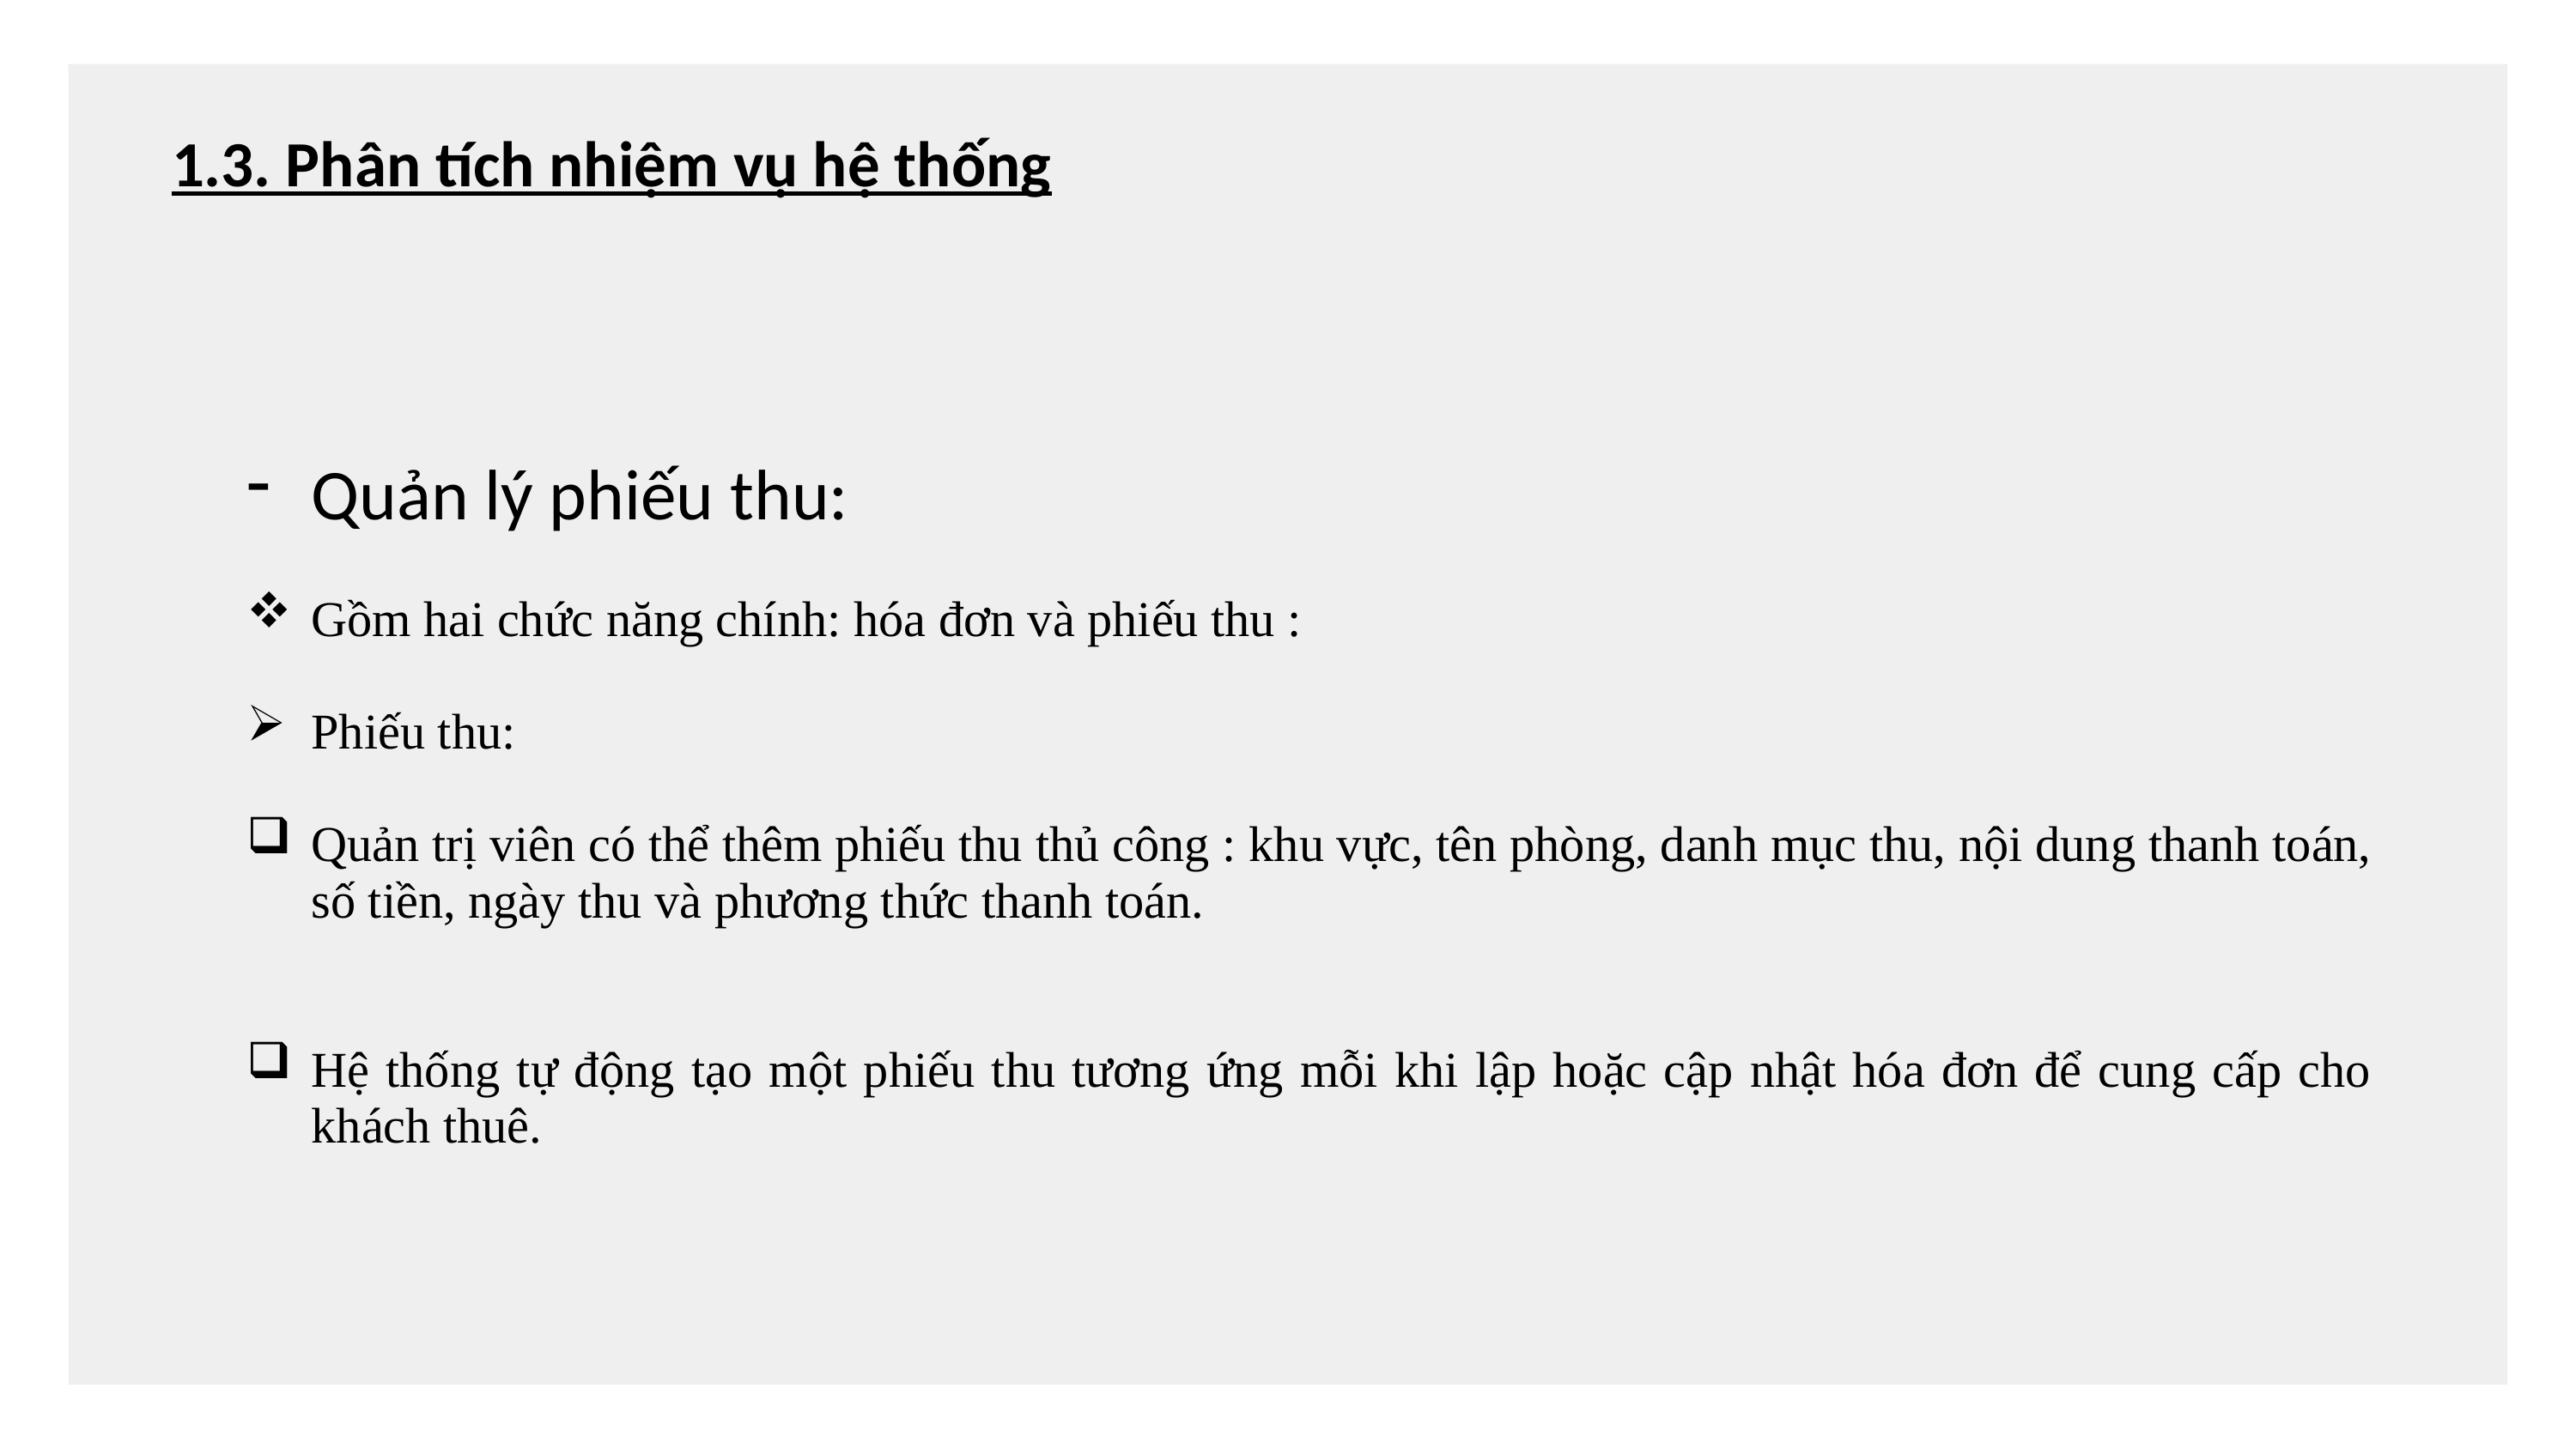

1.3. Phân tích nhiệm vụ hệ thống
Quản lý phiếu thu:

Gồm hai chức năng chính: hóa đơn và phiếu thu :

Phiếu thu:

Quản trị viên có thể thêm phiếu thu thủ công : khu vực, tên phòng, danh mục thu, nội dung thanh toán, số tiền, ngày thu và phương thức thanh toán.

Hệ thống tự động tạo một phiếu thu tương ứng mỗi khi lập hoặc cập nhật hóa đơn để cung cấp cho khách thuê.